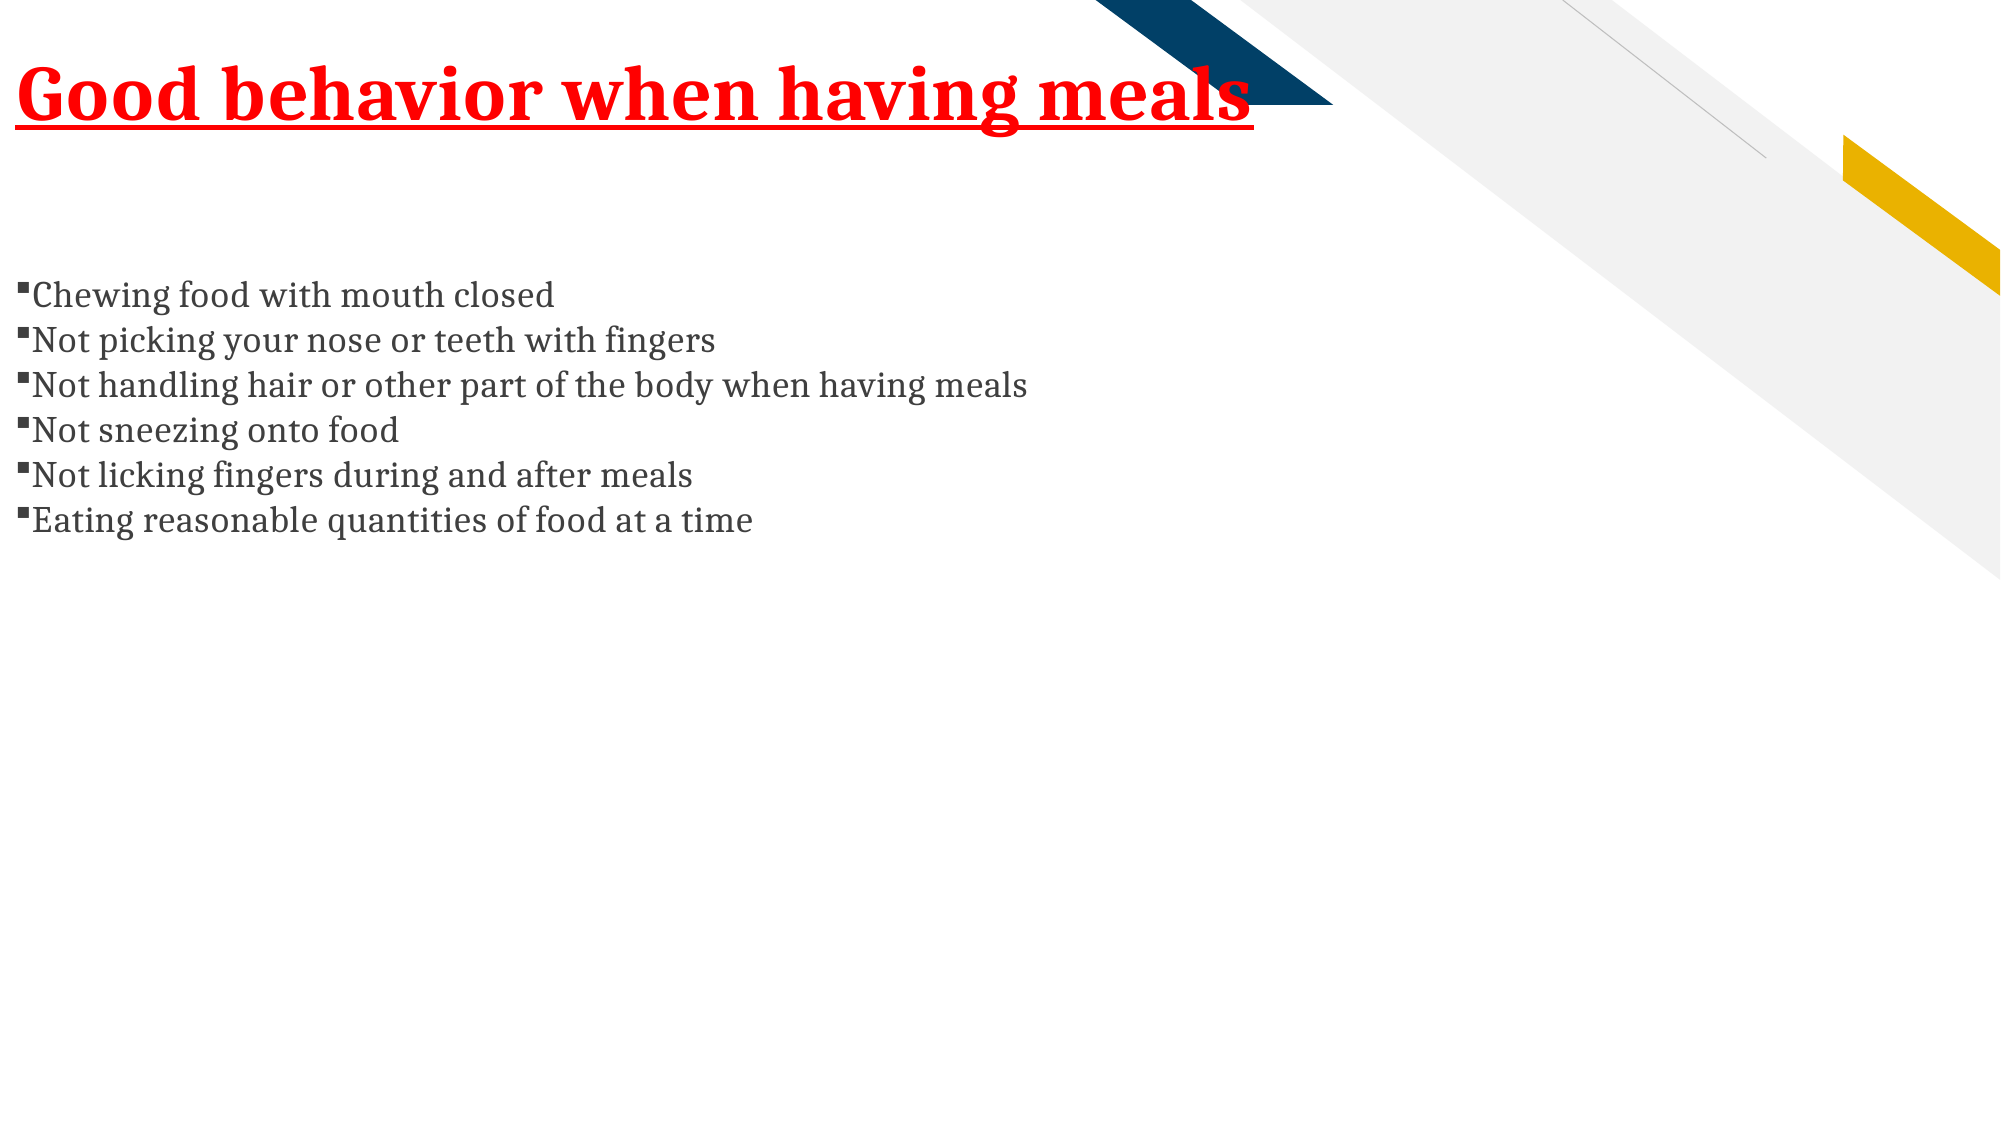

Good behavior when having meals
Chewing food with mouth closed
Not picking your nose or teeth with fingers
Not handling hair or other part of the body when having meals
Not sneezing onto food
Not licking fingers during and after meals
Eating reasonable quantities of food at a time